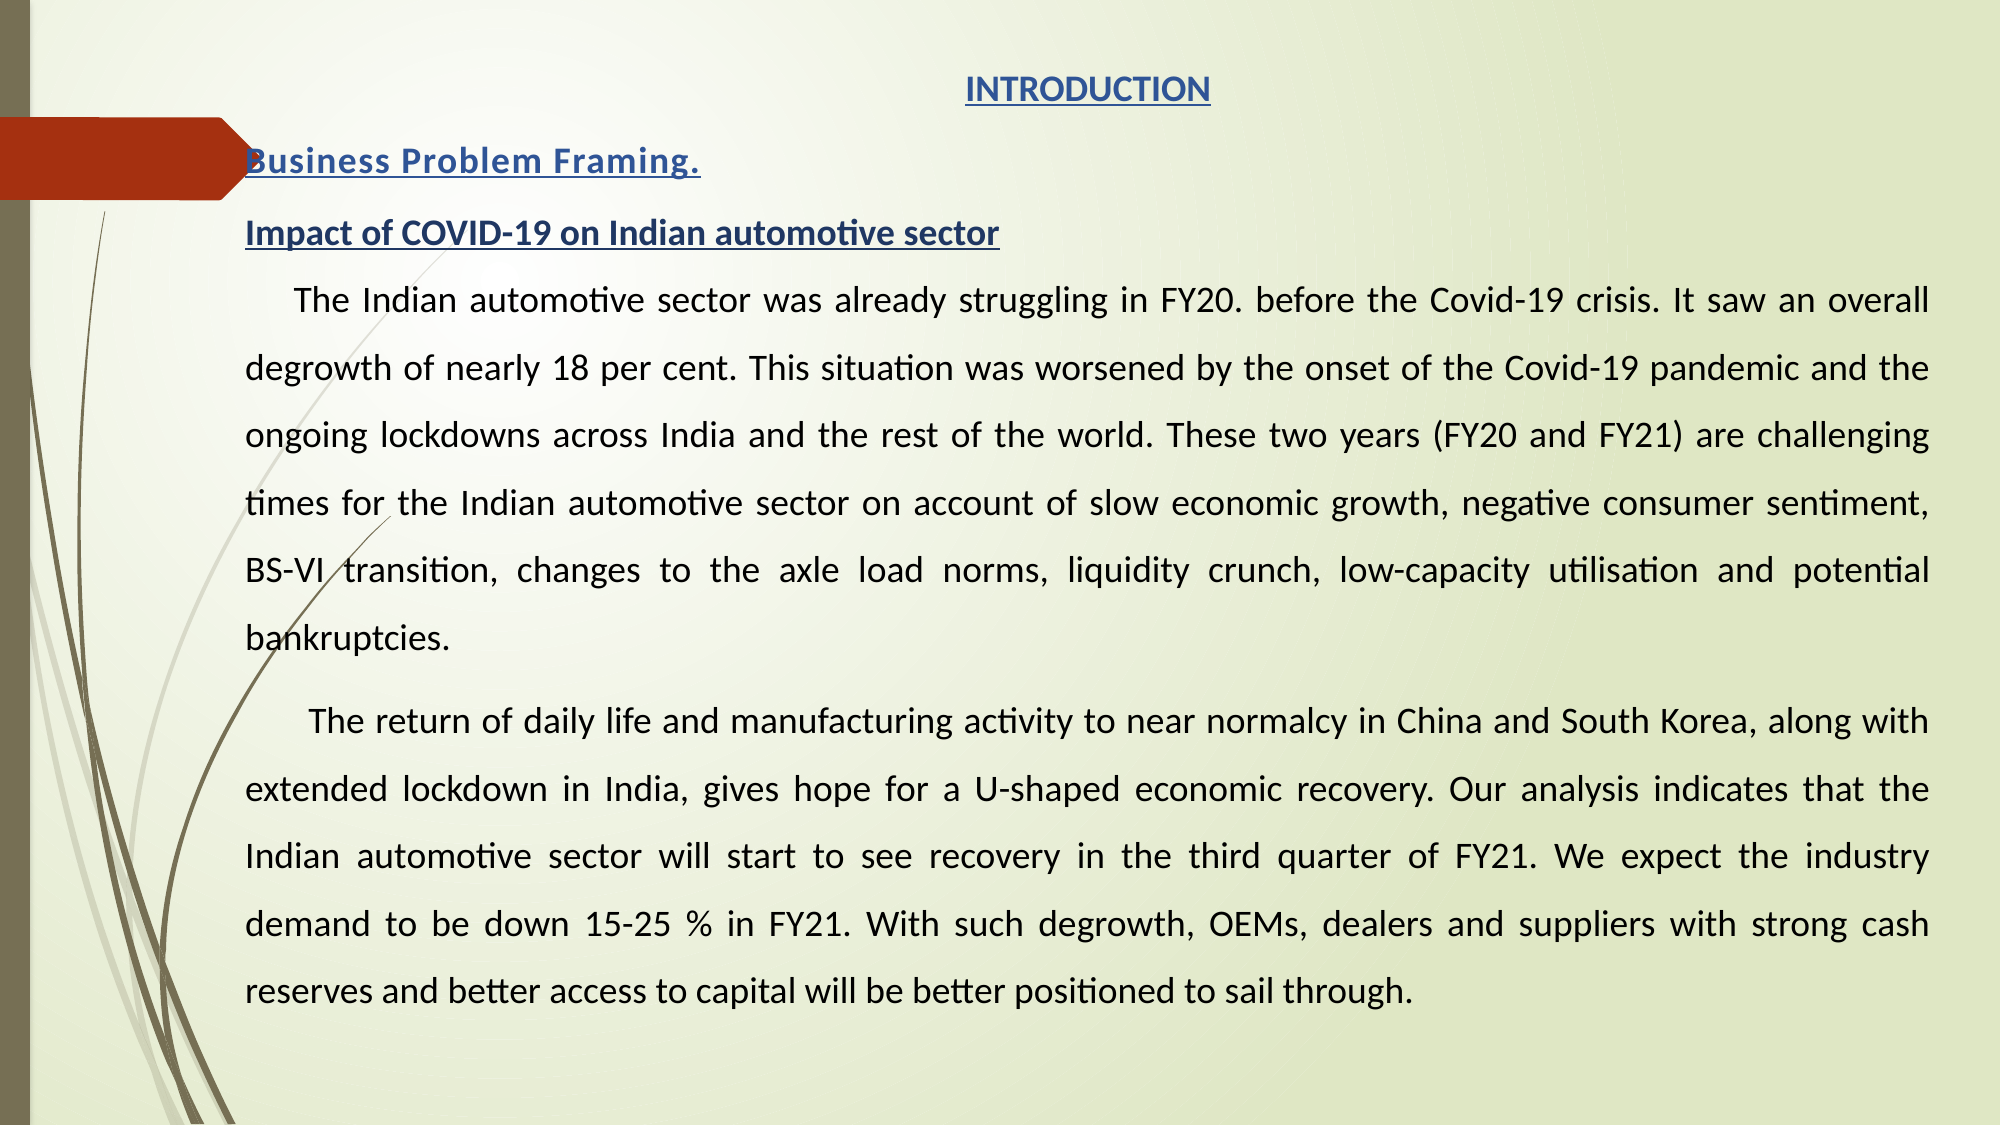

INTRODUCTION
Business Problem Framing.
Impact of COVID-19 on Indian automotive sector
    The Indian automotive sector was already struggling in FY20. before the Covid-19 crisis. It saw an overall degrowth of nearly 18 per cent. This situation was worsened by the onset of the Covid-19 pandemic and the ongoing lockdowns across India and the rest of the world. These two years (FY20 and FY21) are challenging times for the Indian automotive sector on account of slow economic growth, negative consumer sentiment, BS-VI transition, changes to the axle load norms, liquidity crunch, low-capacity utilisation and potential bankruptcies.
      The return of daily life and manufacturing activity to near normalcy in China and South Korea, along with extended lockdown in India, gives hope for a U-shaped economic recovery. Our analysis indicates that the Indian automotive sector will start to see recovery in the third quarter of FY21. We expect the industry demand to be down 15-25 % in FY21. With such degrowth, OEMs, dealers and suppliers with strong cash reserves and better access to capital will be better positioned to sail through.